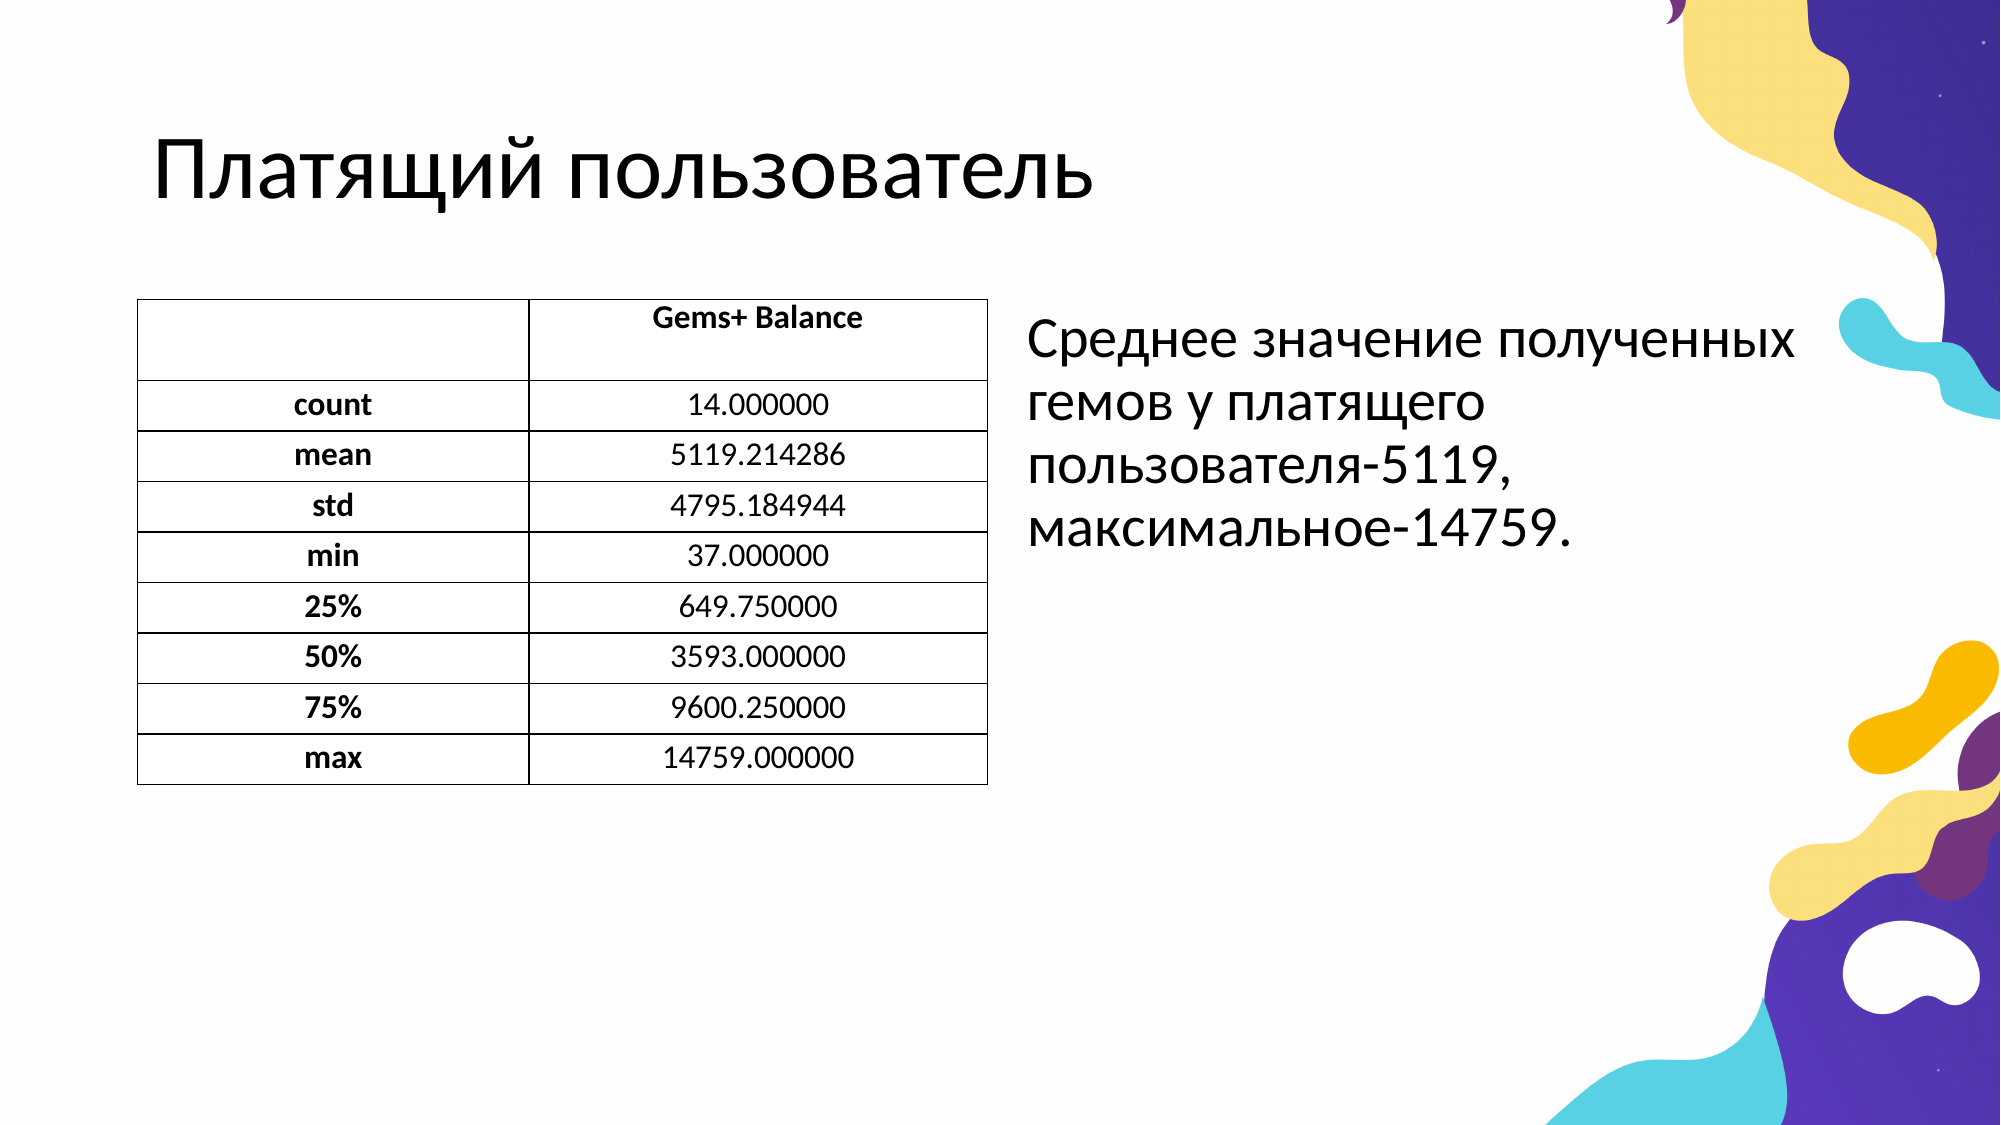

# Платящий пользователь
Среднее значение полученных гемов у платящего пользователя-5119, максимальное-14759.
|  | Gems+ Balance |
| --- | --- |
| count | 14.000000 |
| mean | 5119.214286 |
| std | 4795.184944 |
| min | 37.000000 |
| 25% | 649.750000 |
| 50% | 3593.000000 |
| 75% | 9600.250000 |
| max | 14759.000000 |